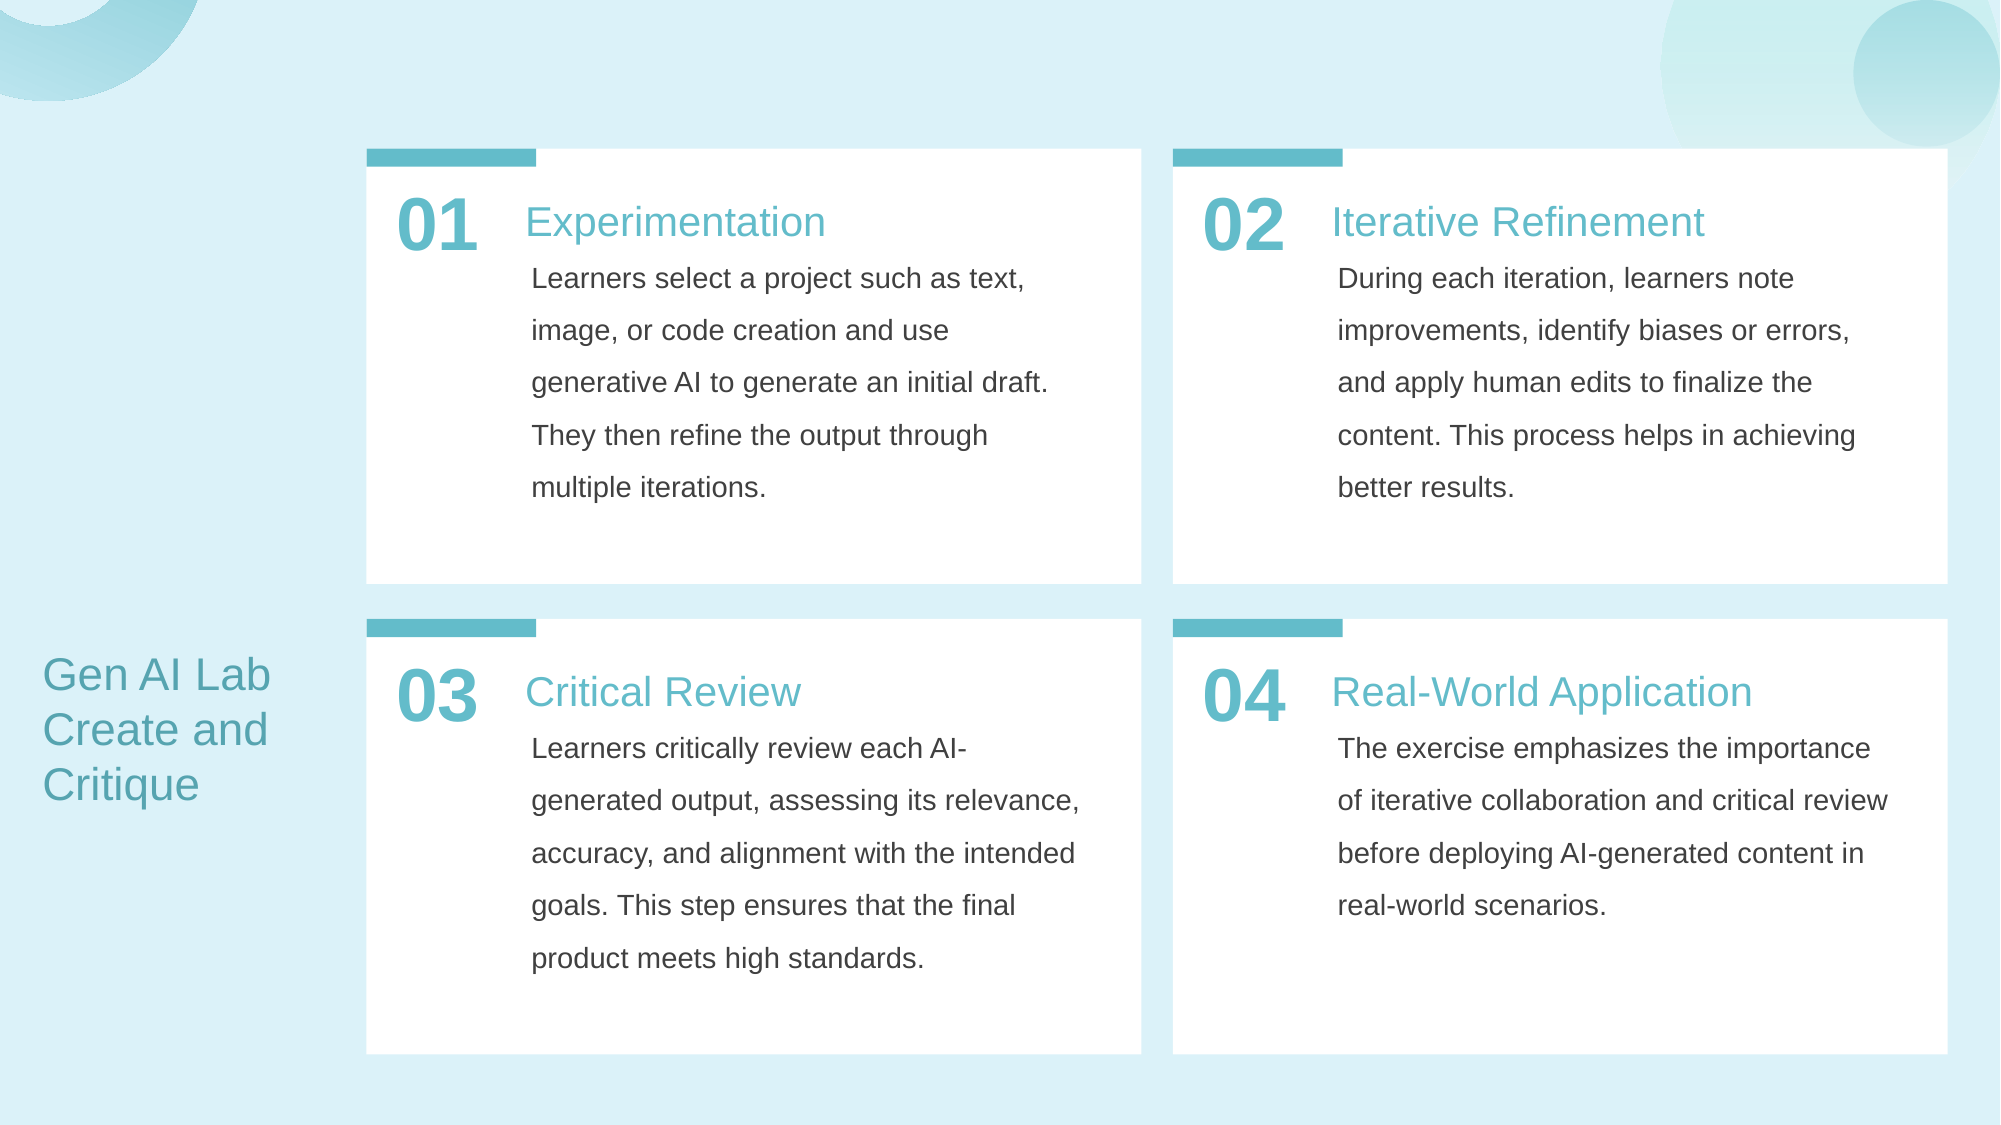

01
02
Experimentation
Iterative Refinement
Learners select a project such as text, image, or code creation and use generative AI to generate an initial draft. They then refine the output through multiple iterations.
During each iteration, learners note improvements, identify biases or errors, and apply human edits to finalize the content. This process helps in achieving better results.

Gen AI Lab Create and Critique
03
04
Critical Review
Real-World Application
Learners critically review each AI-generated output, assessing its relevance, accuracy, and alignment with the intended goals. This step ensures that the final product meets high standards.
The exercise emphasizes the importance of iterative collaboration and critical review before deploying AI-generated content in real-world scenarios.